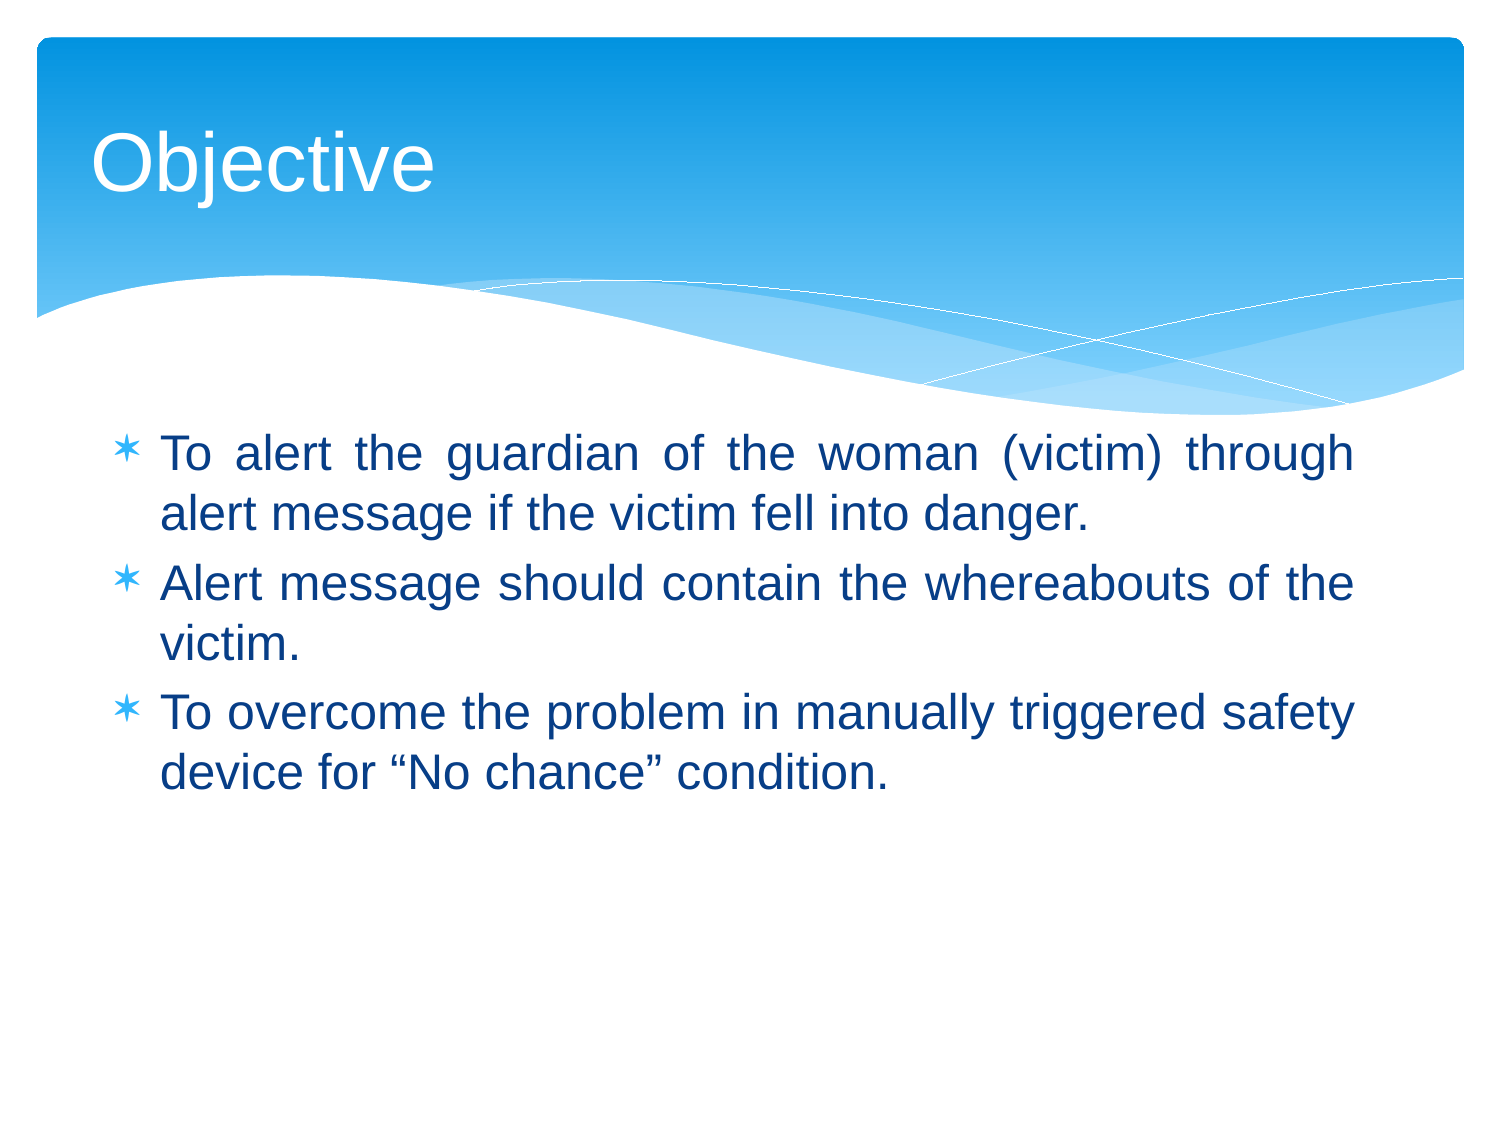

# Objective
To alert the guardian of the woman (victim) through alert message if the victim fell into danger.
Alert message should contain the whereabouts of the victim.
To overcome the problem in manually triggered safety device for “No chance” condition.